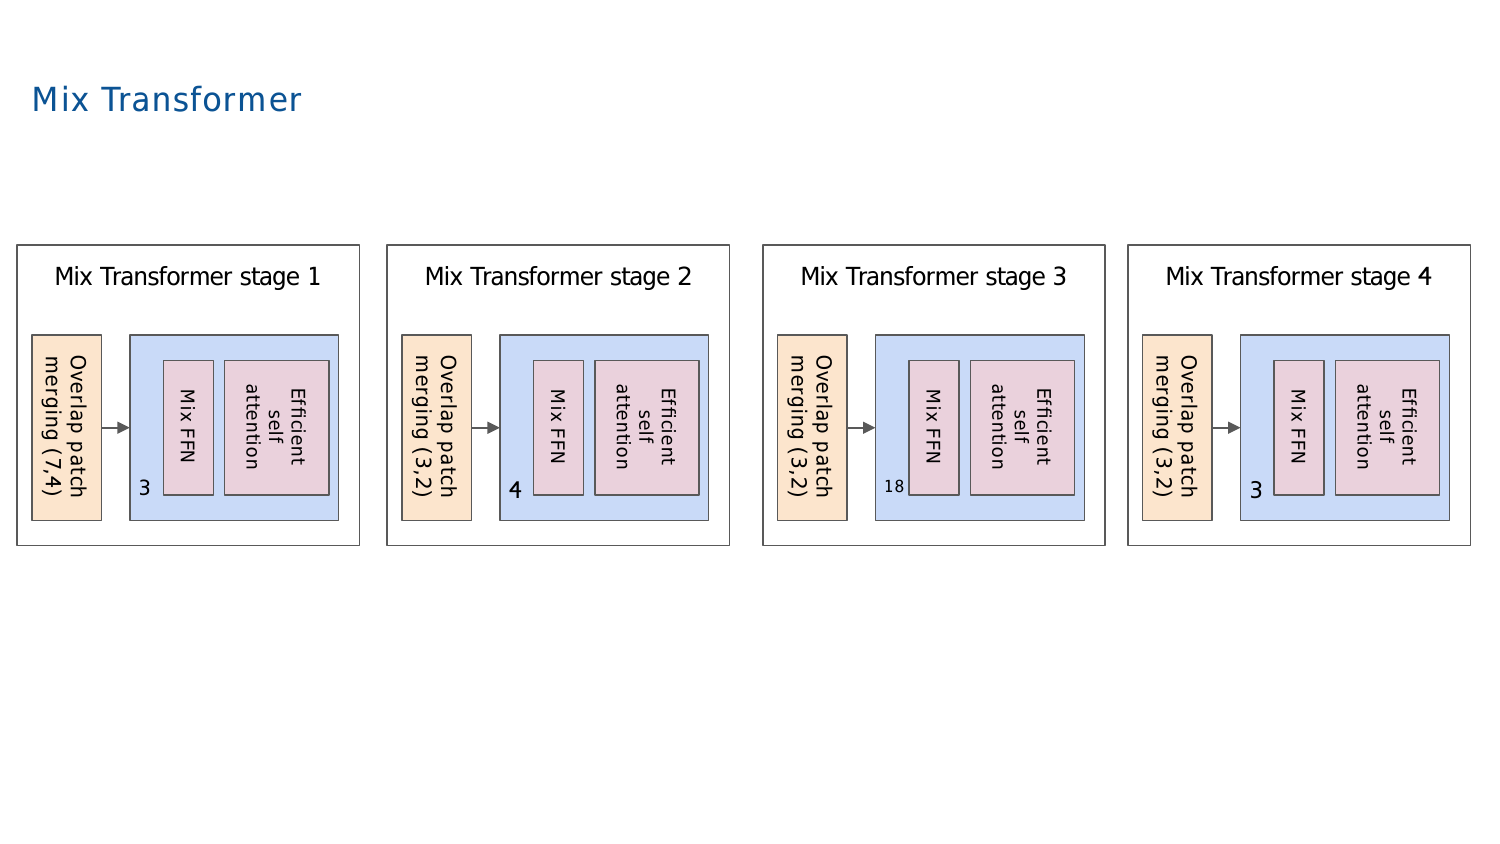

# Mix Transformer
Mix Transformer stage 1

Efficient self attention
Mix FFN
3
Overlap patch merging (7,4)
Mix Transformer stage 2

Efficient self attention
Mix FFN
4
Overlap patch merging (3,2)
Mix Transformer stage 3

Efficient self attention
Mix FFN
18
Overlap patch merging (3,2)
Mix Transformer stage 4

Efficient self attention
Mix FFN
3
Overlap patch merging (3,2)